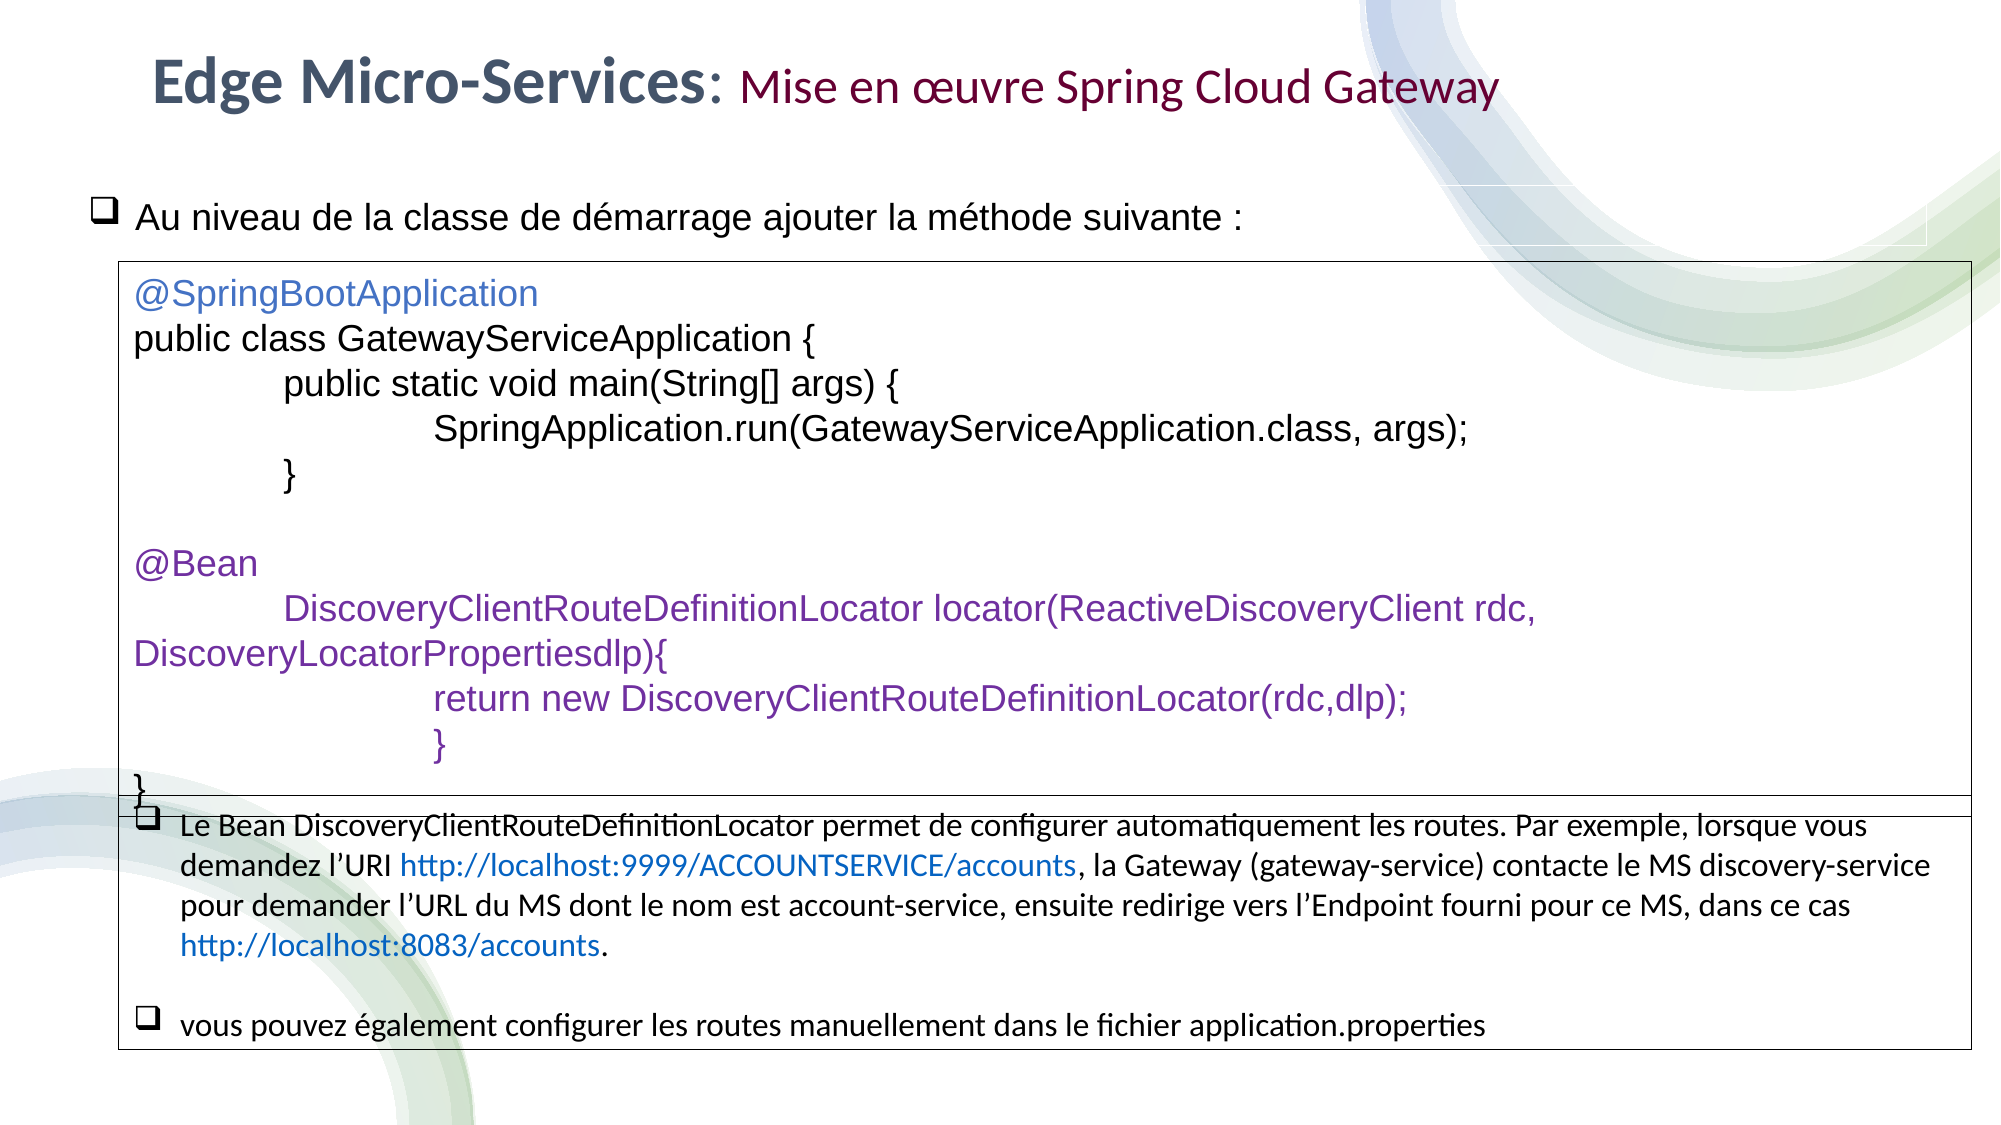

Edge Micro-Services: Mise en œuvre Spring Cloud Gateway
Au niveau de la classe de démarrage ajouter la méthode suivante :
@SpringBootApplication
public class GatewayServiceApplication {
	public static void main(String[] args) {
		SpringApplication.run(GatewayServiceApplication.class, args);
	}

@Bean
	DiscoveryClientRouteDefinitionLocator locator(ReactiveDiscoveryClient rdc, DiscoveryLocatorPropertiesdlp){
		return new DiscoveryClientRouteDefinitionLocator(rdc,dlp);
		}
}

Le Bean DiscoveryClientRouteDefinitionLocator permet de configurer automatiquement les routes. Par exemple, lorsque vous demandez l’URI http://localhost:9999/ACCOUNTSERVICE/accounts, la Gateway (gateway-service) contacte le MS discovery-service pour demander l’URL du MS dont le nom est account-service, ensuite redirige vers l’Endpoint fourni pour ce MS, dans ce cas http://localhost:8083/accounts.

vous pouvez également configurer les routes manuellement dans le fichier application.properties